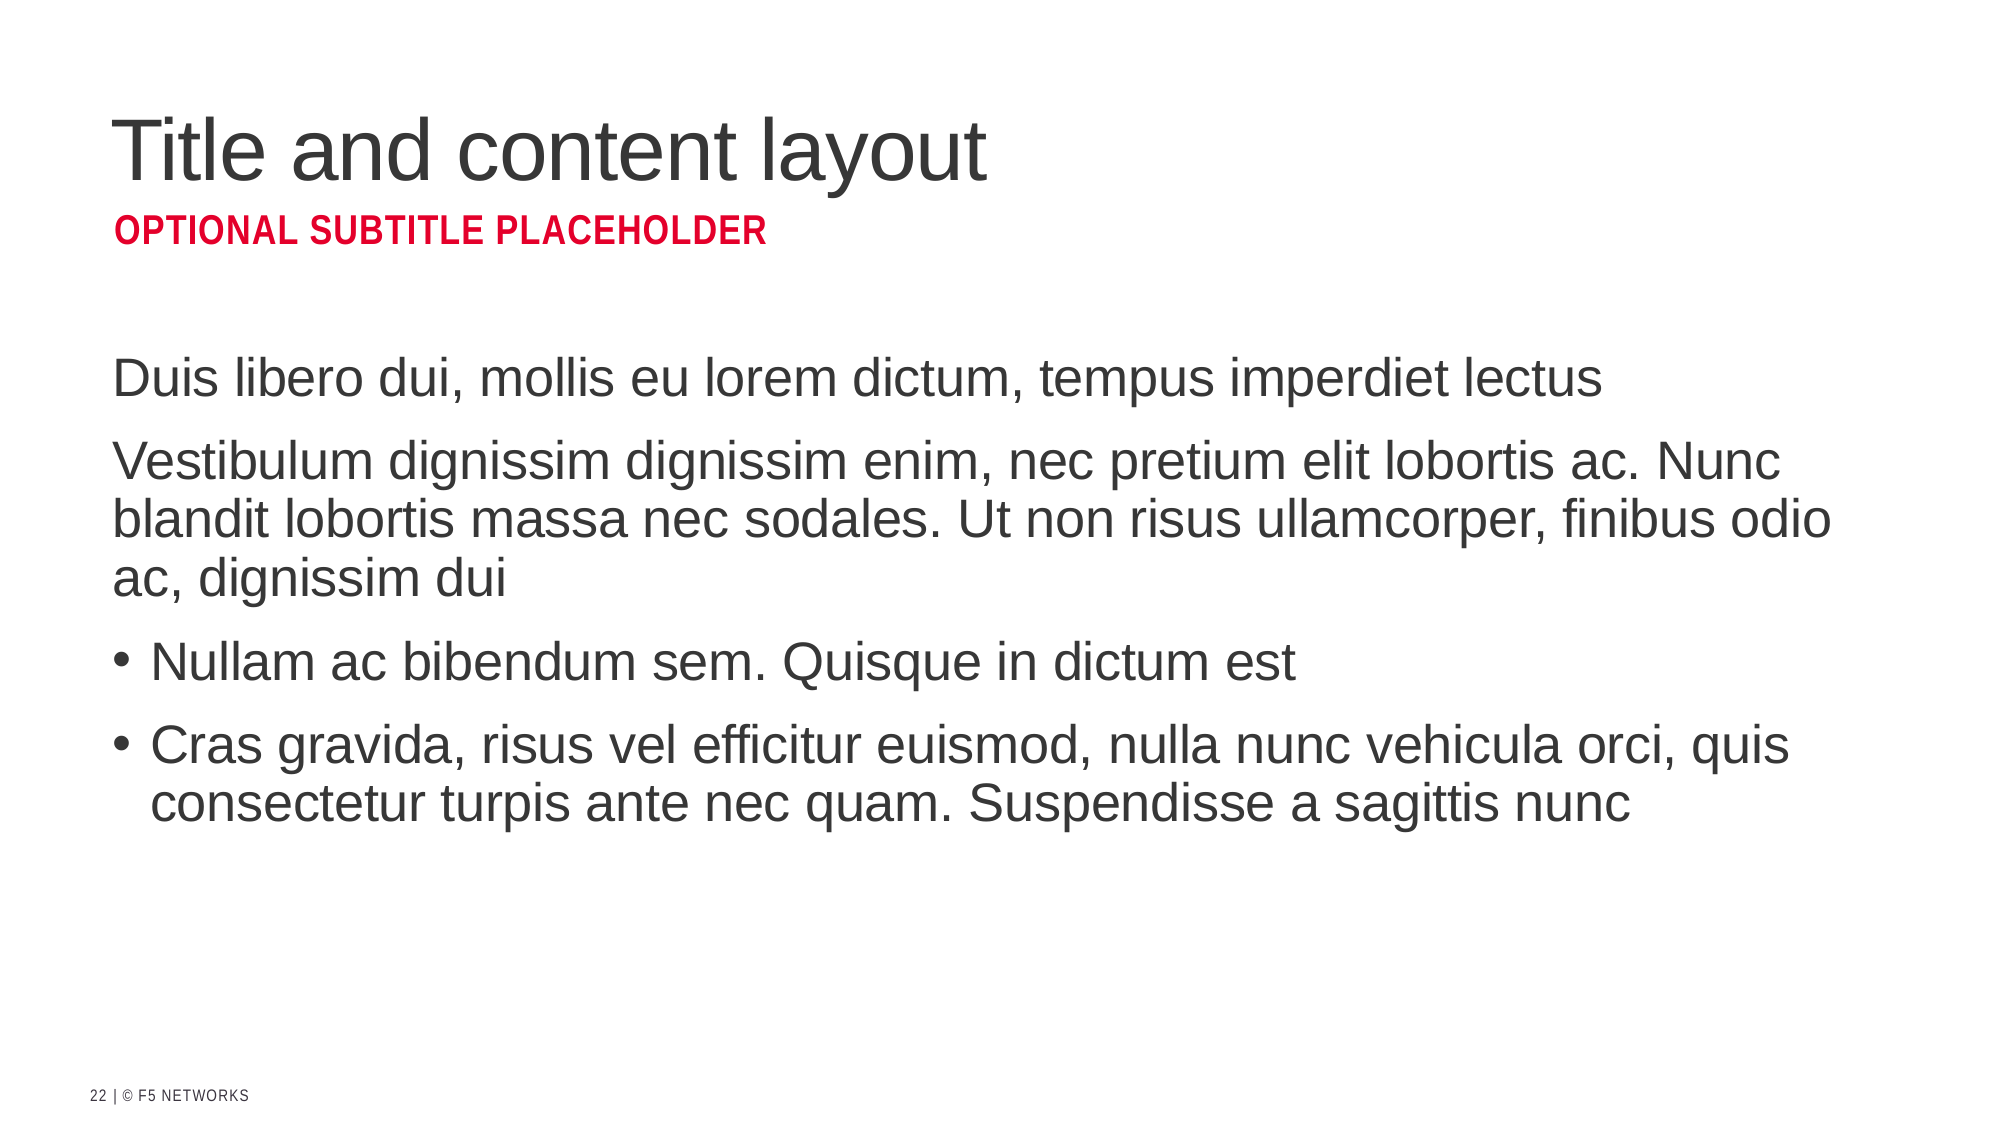

# Title and content layout
Optional Subtitle Placeholder
Duis libero dui, mollis eu lorem dictum, tempus imperdiet lectus
Vestibulum dignissim dignissim enim, nec pretium elit lobortis ac. Nunc blandit lobortis massa nec sodales. Ut non risus ullamcorper, finibus odio ac, dignissim dui
Nullam ac bibendum sem. Quisque in dictum est
Cras gravida, risus vel efficitur euismod, nulla nunc vehicula orci, quis consectetur turpis ante nec quam. Suspendisse a sagittis nunc